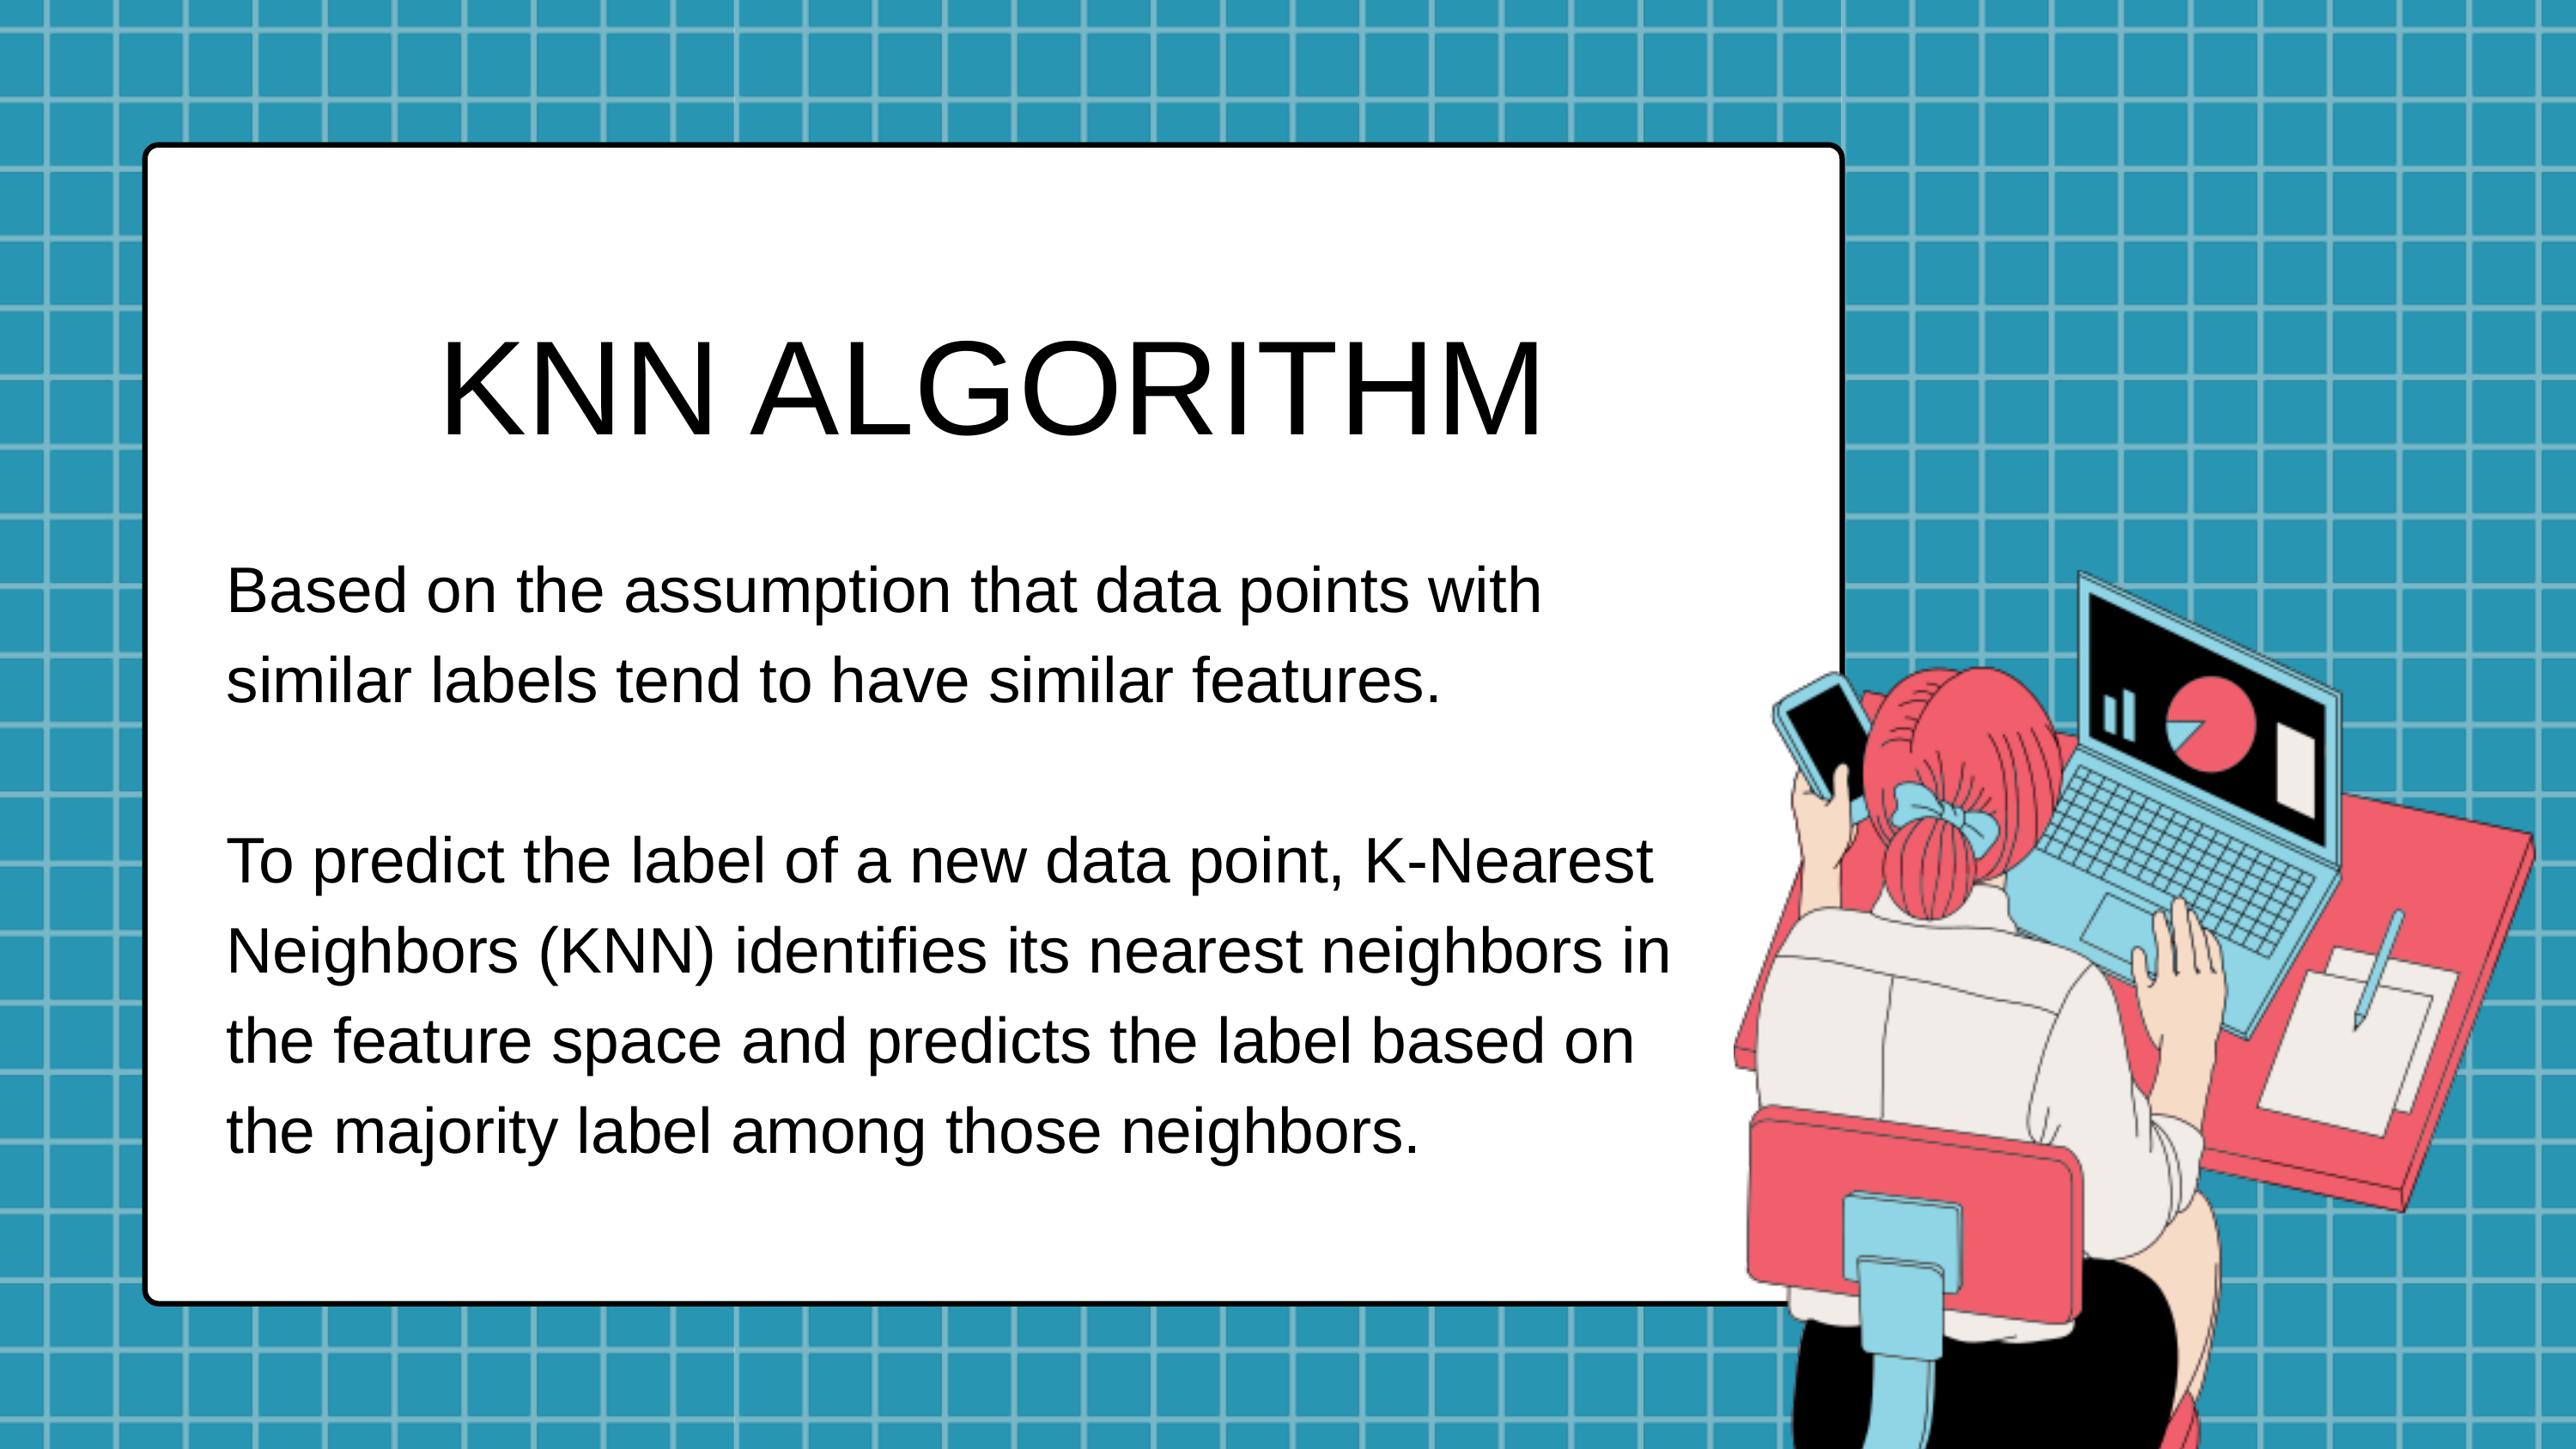

KNN ALGORITHM
Based on the assumption that data points with similar labels tend to have similar features.

To predict the label of a new data point, K-Nearest Neighbors (KNN) identifies its nearest neighbors in the feature space and predicts the label based on the majority label among those neighbors.